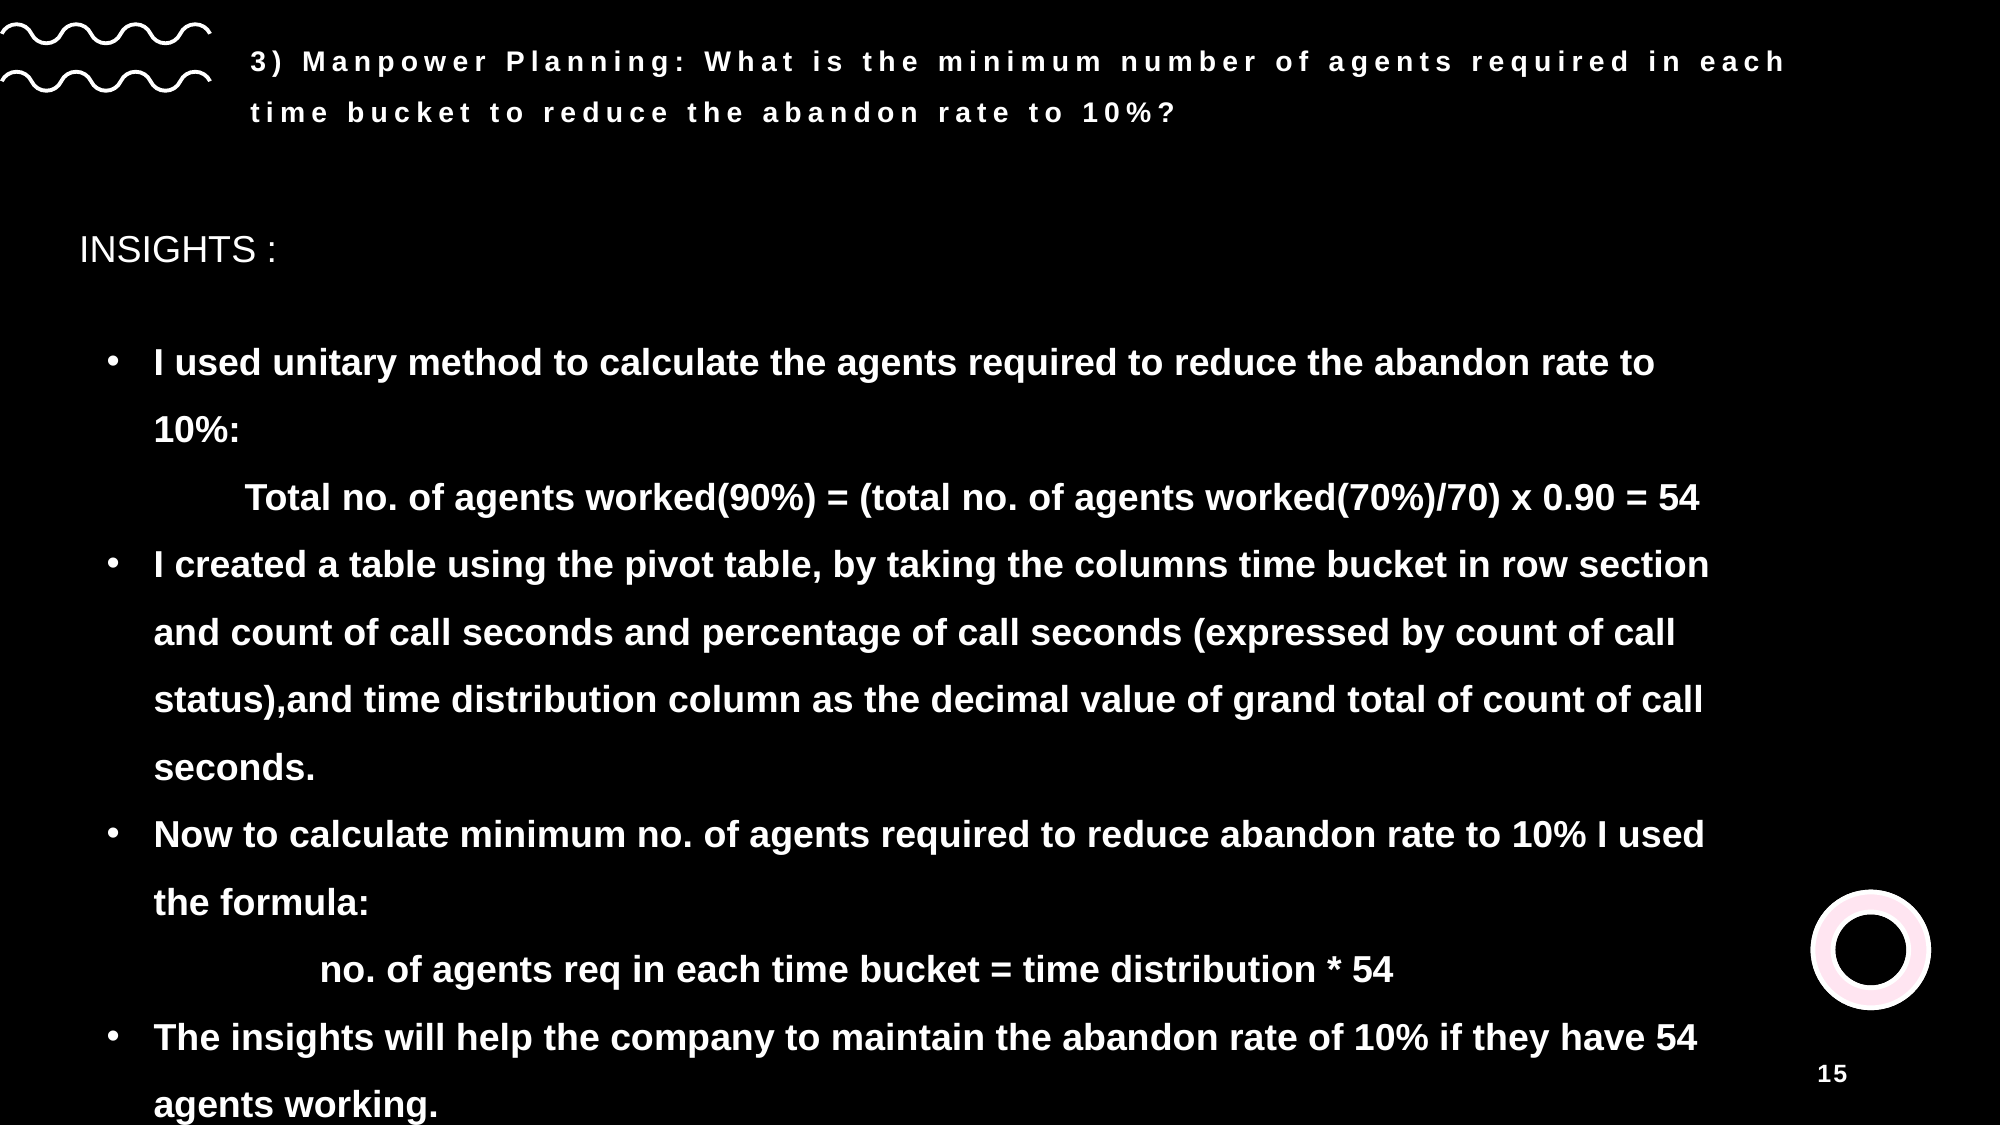

# 3) Manpower Planning: What is the minimum number of agents required in each time bucket to reduce the abandon rate to 10%?
INSIGHTS :
I used unitary method to calculate the agents required to reduce the abandon rate to 10%:
      Total no. of agents worked(90%) = (total no. of agents worked(70%)/70) x 0.90 = 54
I created a table using the pivot table, by taking the columns time bucket in row section and count of call seconds and percentage of call seconds (expressed by count of call status),and time distribution column as the decimal value of grand total of count of call seconds.
Now to calculate minimum no. of agents required to reduce abandon rate to 10% I used the formula:
      no. of agents req in each time bucket = time distribution * 54
The insights will help the company to maintain the abandon rate of 10% if they have 54 agents working.
15